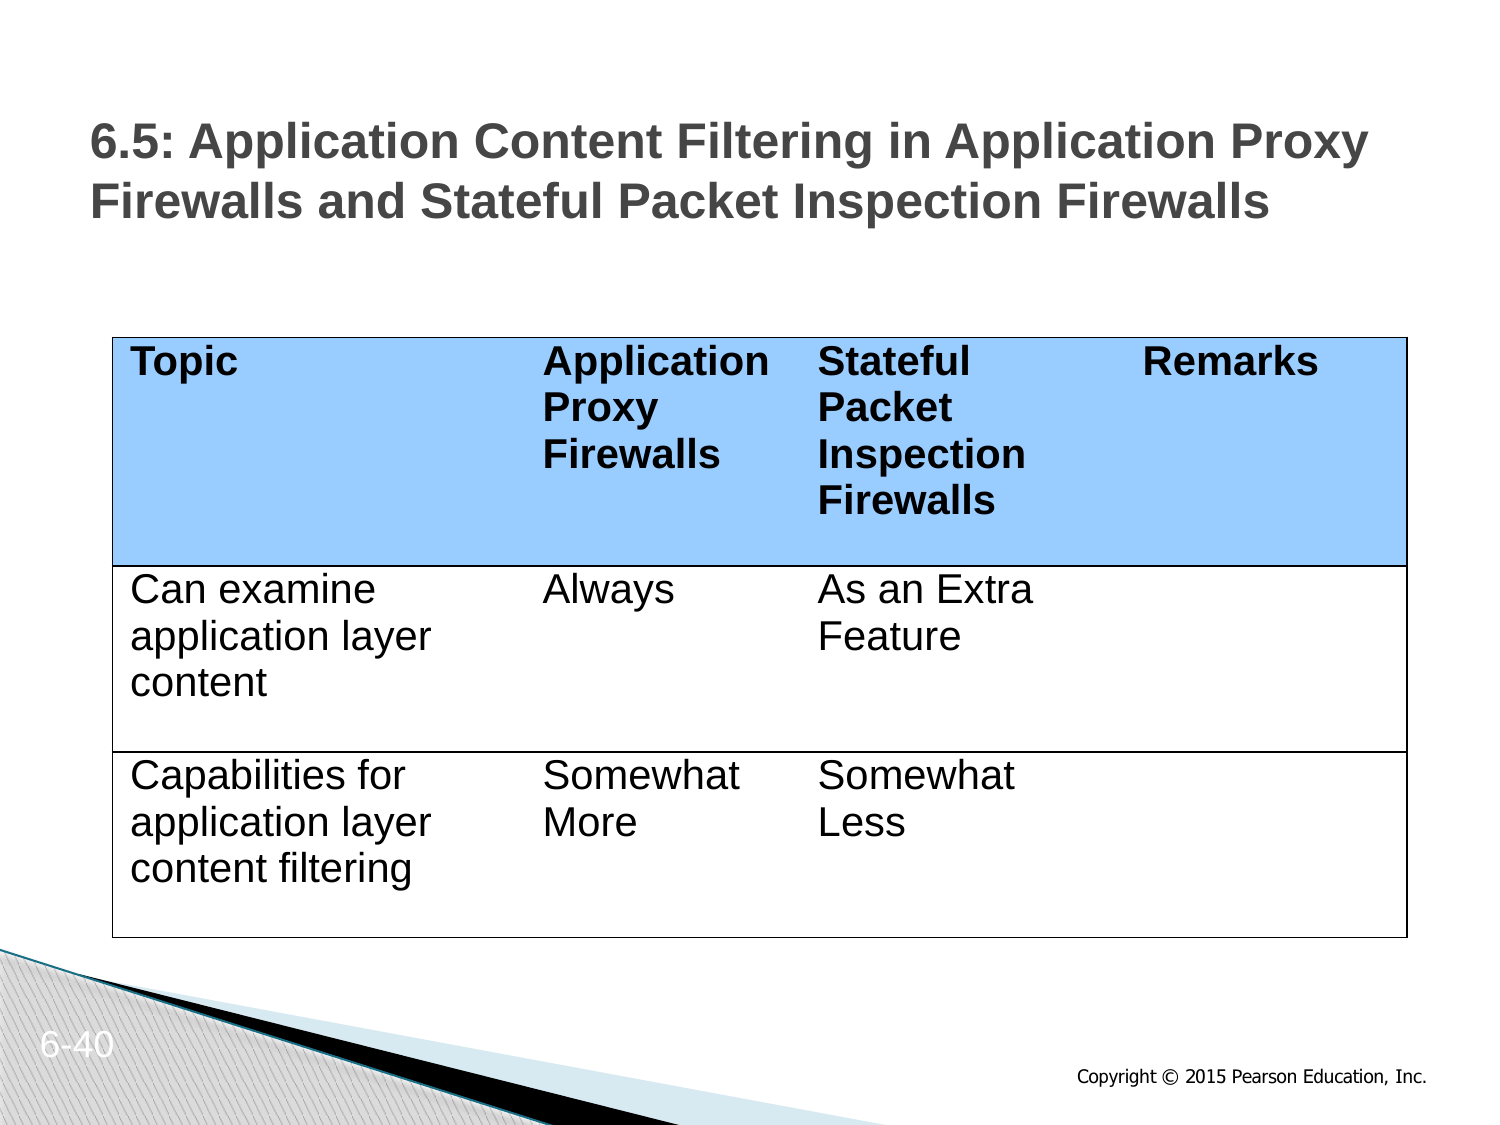

# 6.5: Application Content Filtering in Application Proxy Firewalls and Stateful Packet Inspection Firewalls
| Topic | Application Proxy Firewalls | Stateful Packet Inspection Firewalls | Remarks |
| --- | --- | --- | --- |
| Can examine application layer content | Always | As an Extra Feature |  |
| Capabilities for application layer content filtering | Somewhat More | Somewhat Less |  |
6-40